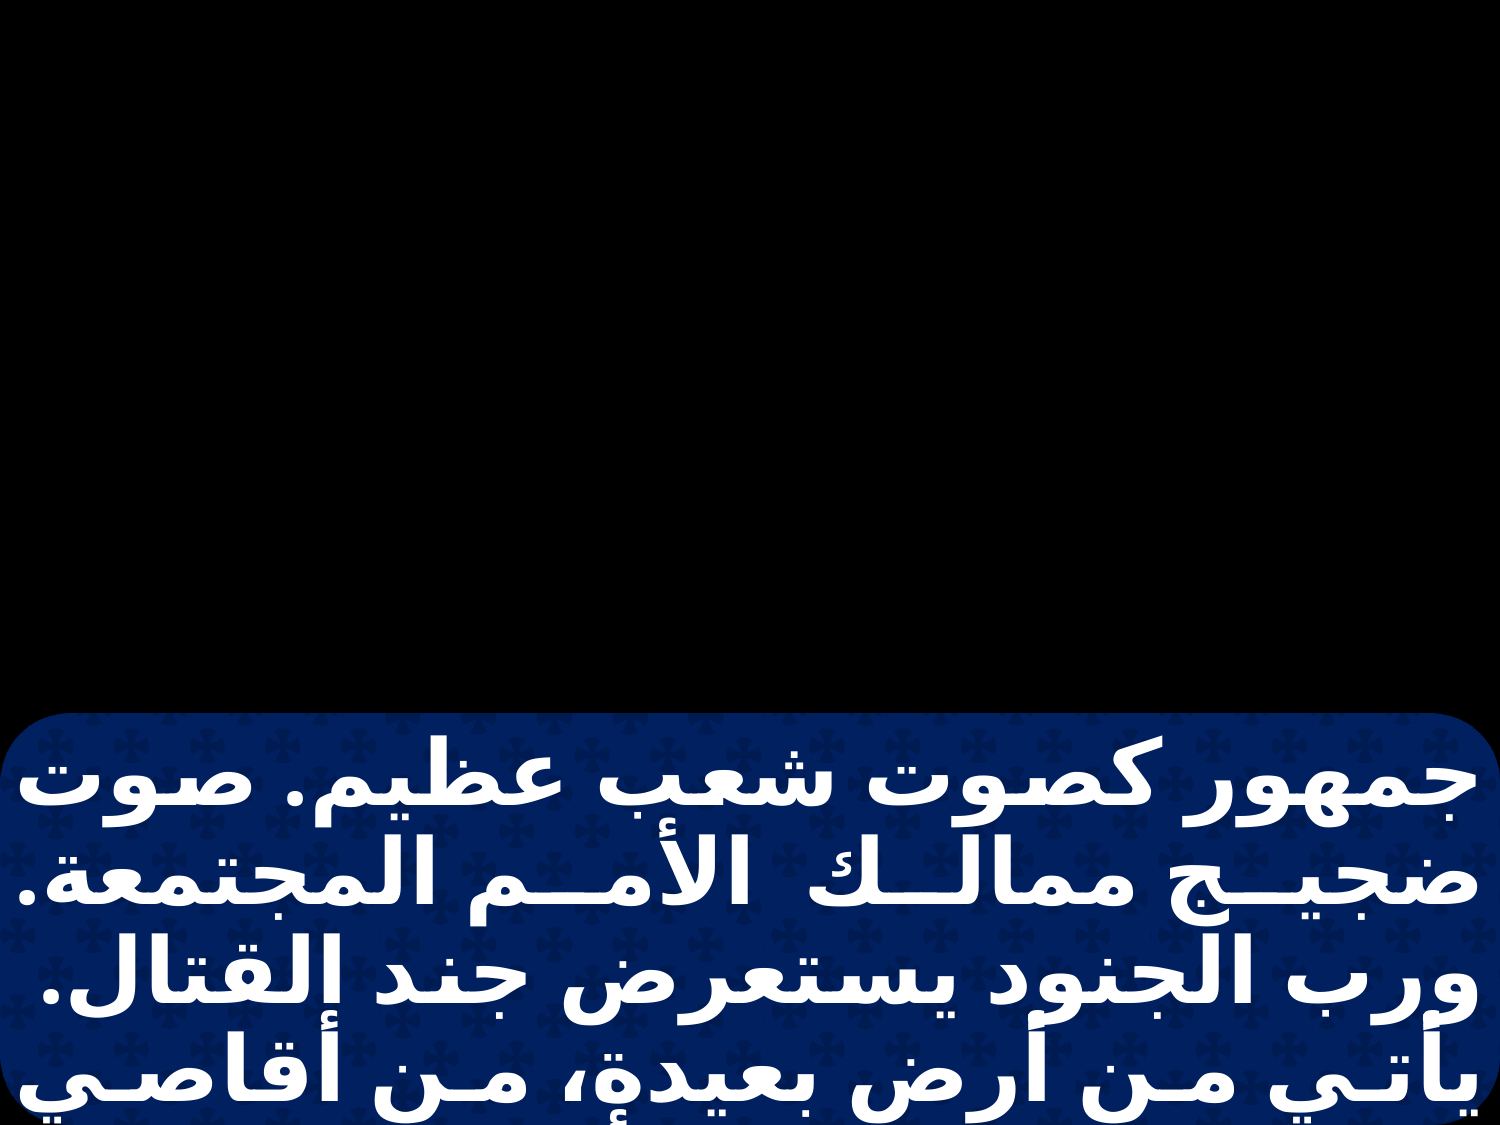

جمهور كصوت شعب عظيم. صوت ضجيج ممالك  الأمم المجتمعة. ورب الجنود يستعرض جند القتال.  يأتي من أرض بعيدة، من أقاصي السماوات الرب،  وأدوات سخطه لتدمير الأرض كلها. ولولوا فإن